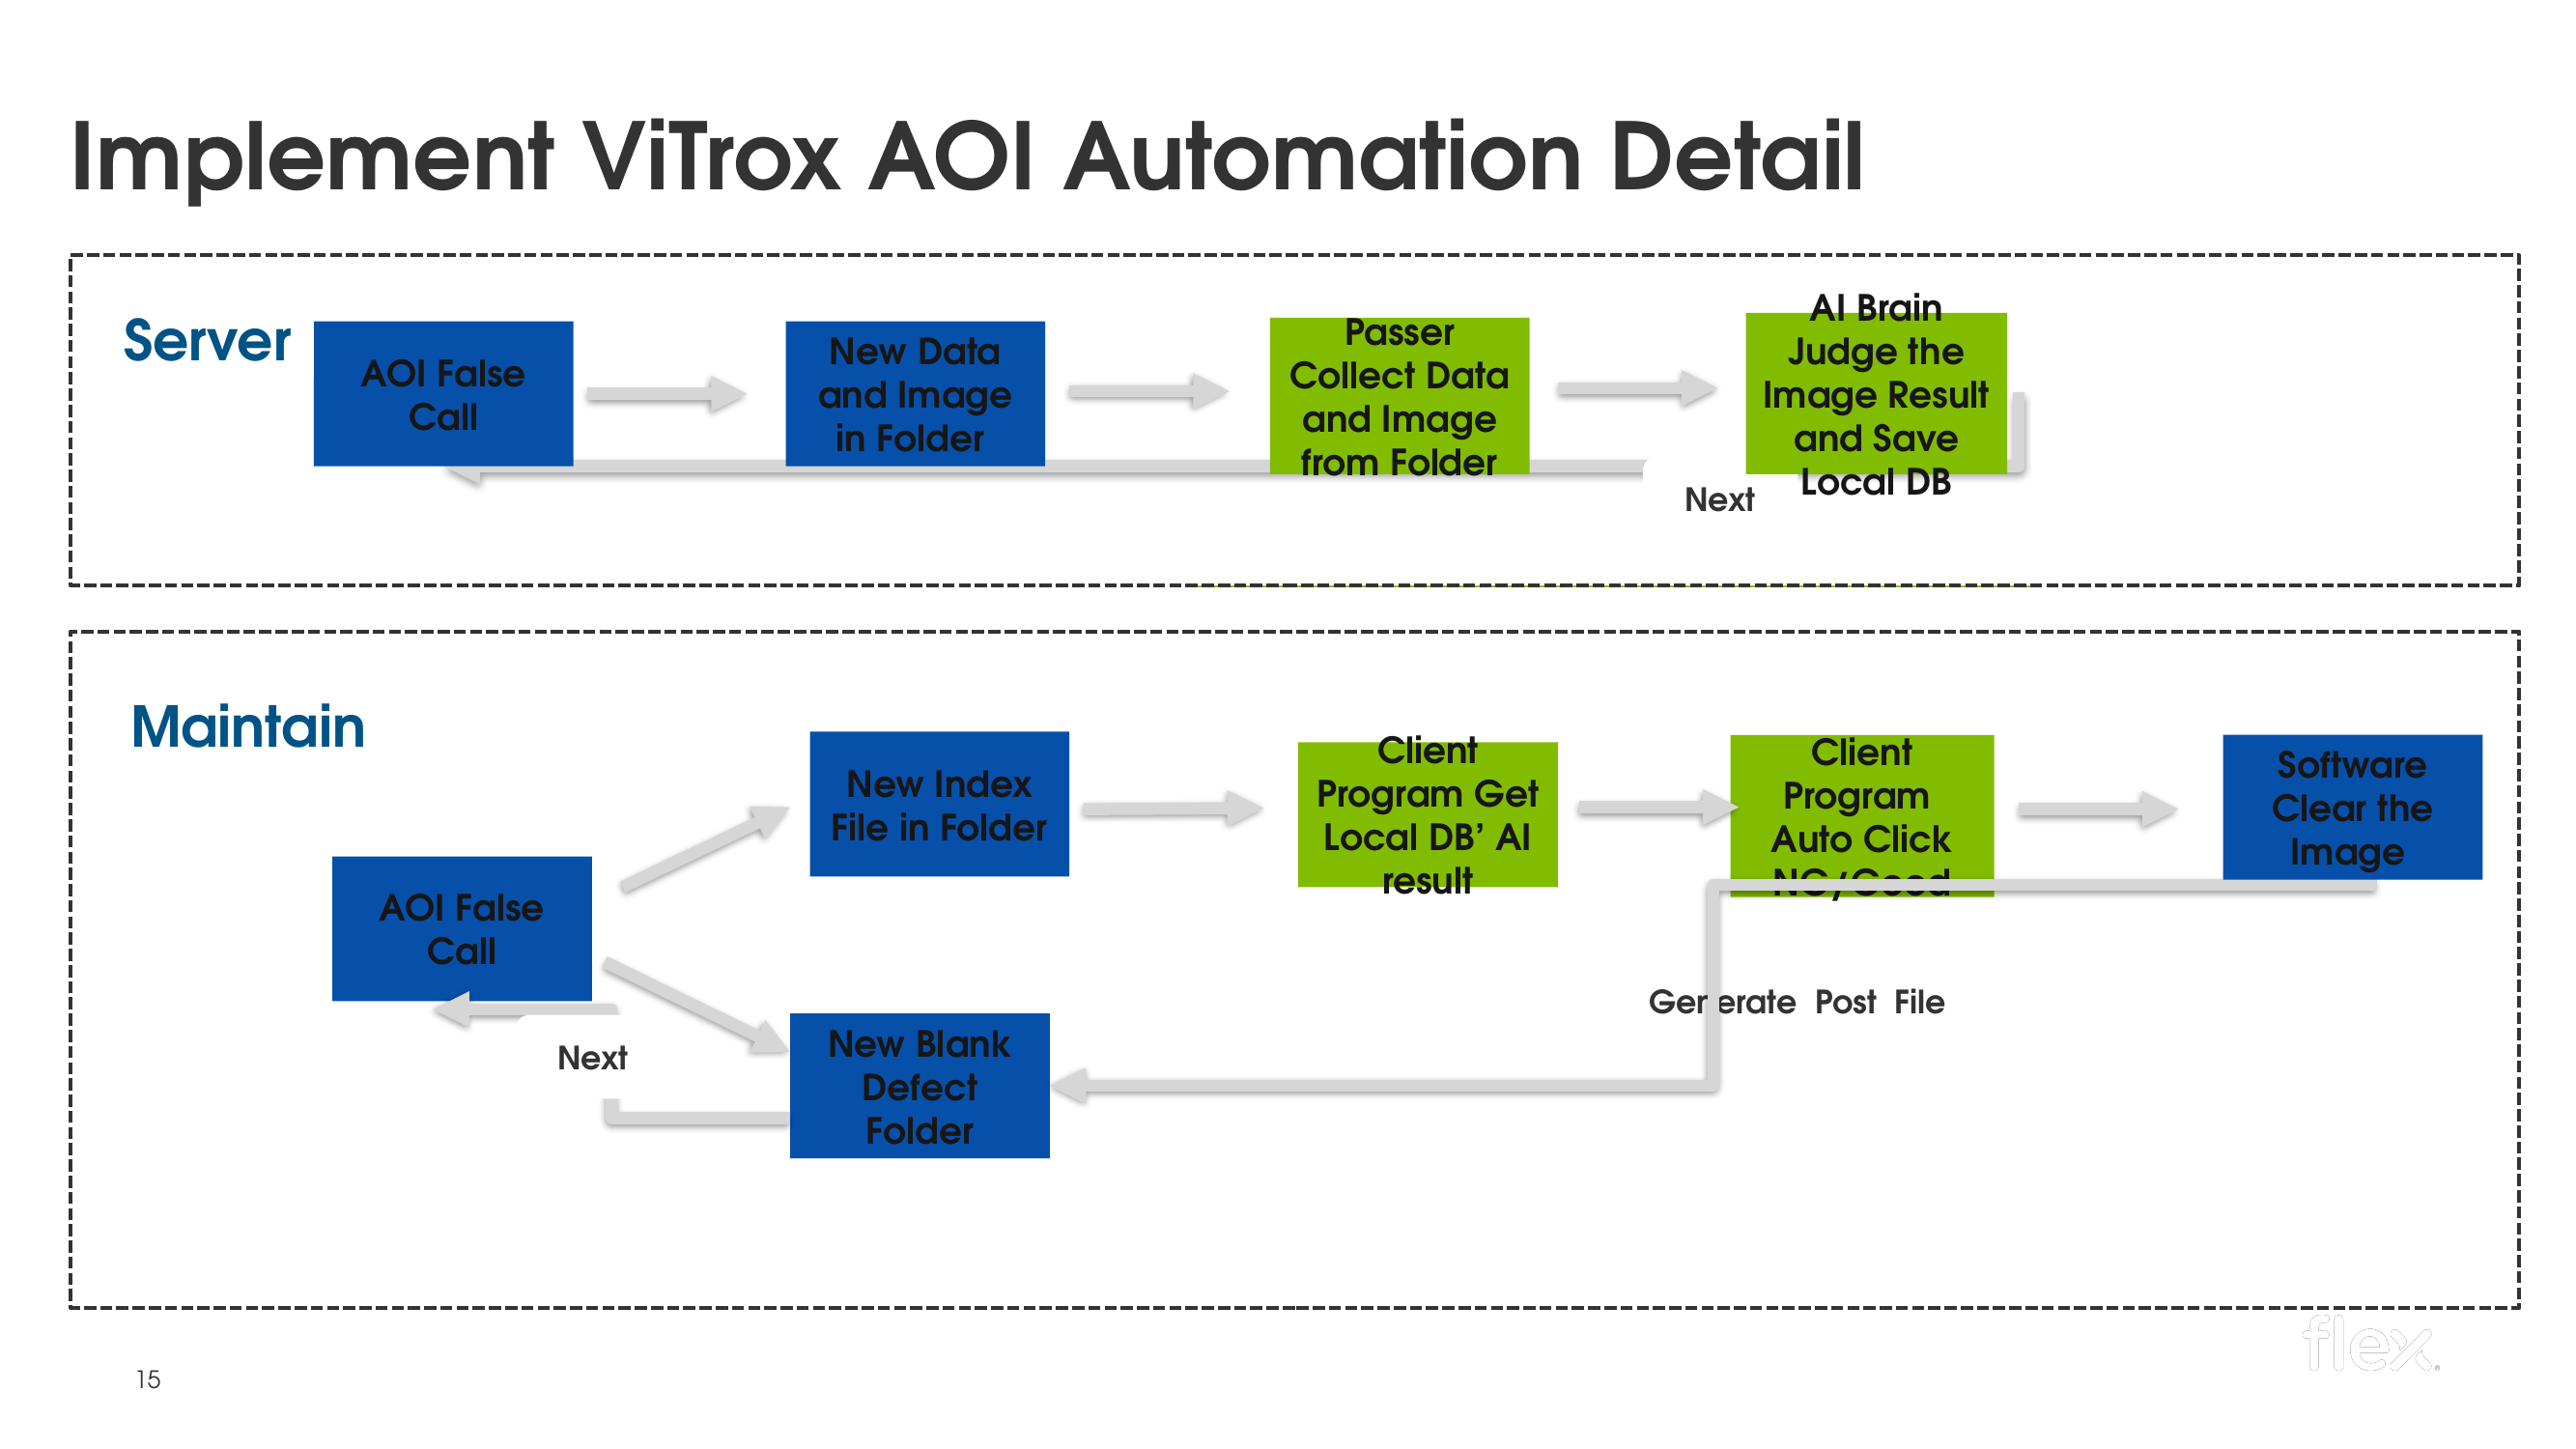

# Implement ViTrox AOI Automation Detail

Server
AOI False Call
New Data and Image in Folder
Next

AI Brain Judge the Image Result and Save Local DB
Passer Collect Data and Image from Folder

Maintain
New Index File in Folder
Software Clear the Image
Client Program  Auto Click NG/Good
Client Program Get Local DB’ AI result
AOI False Call
New Blank Defect Folder
Generate  Post  File
Next